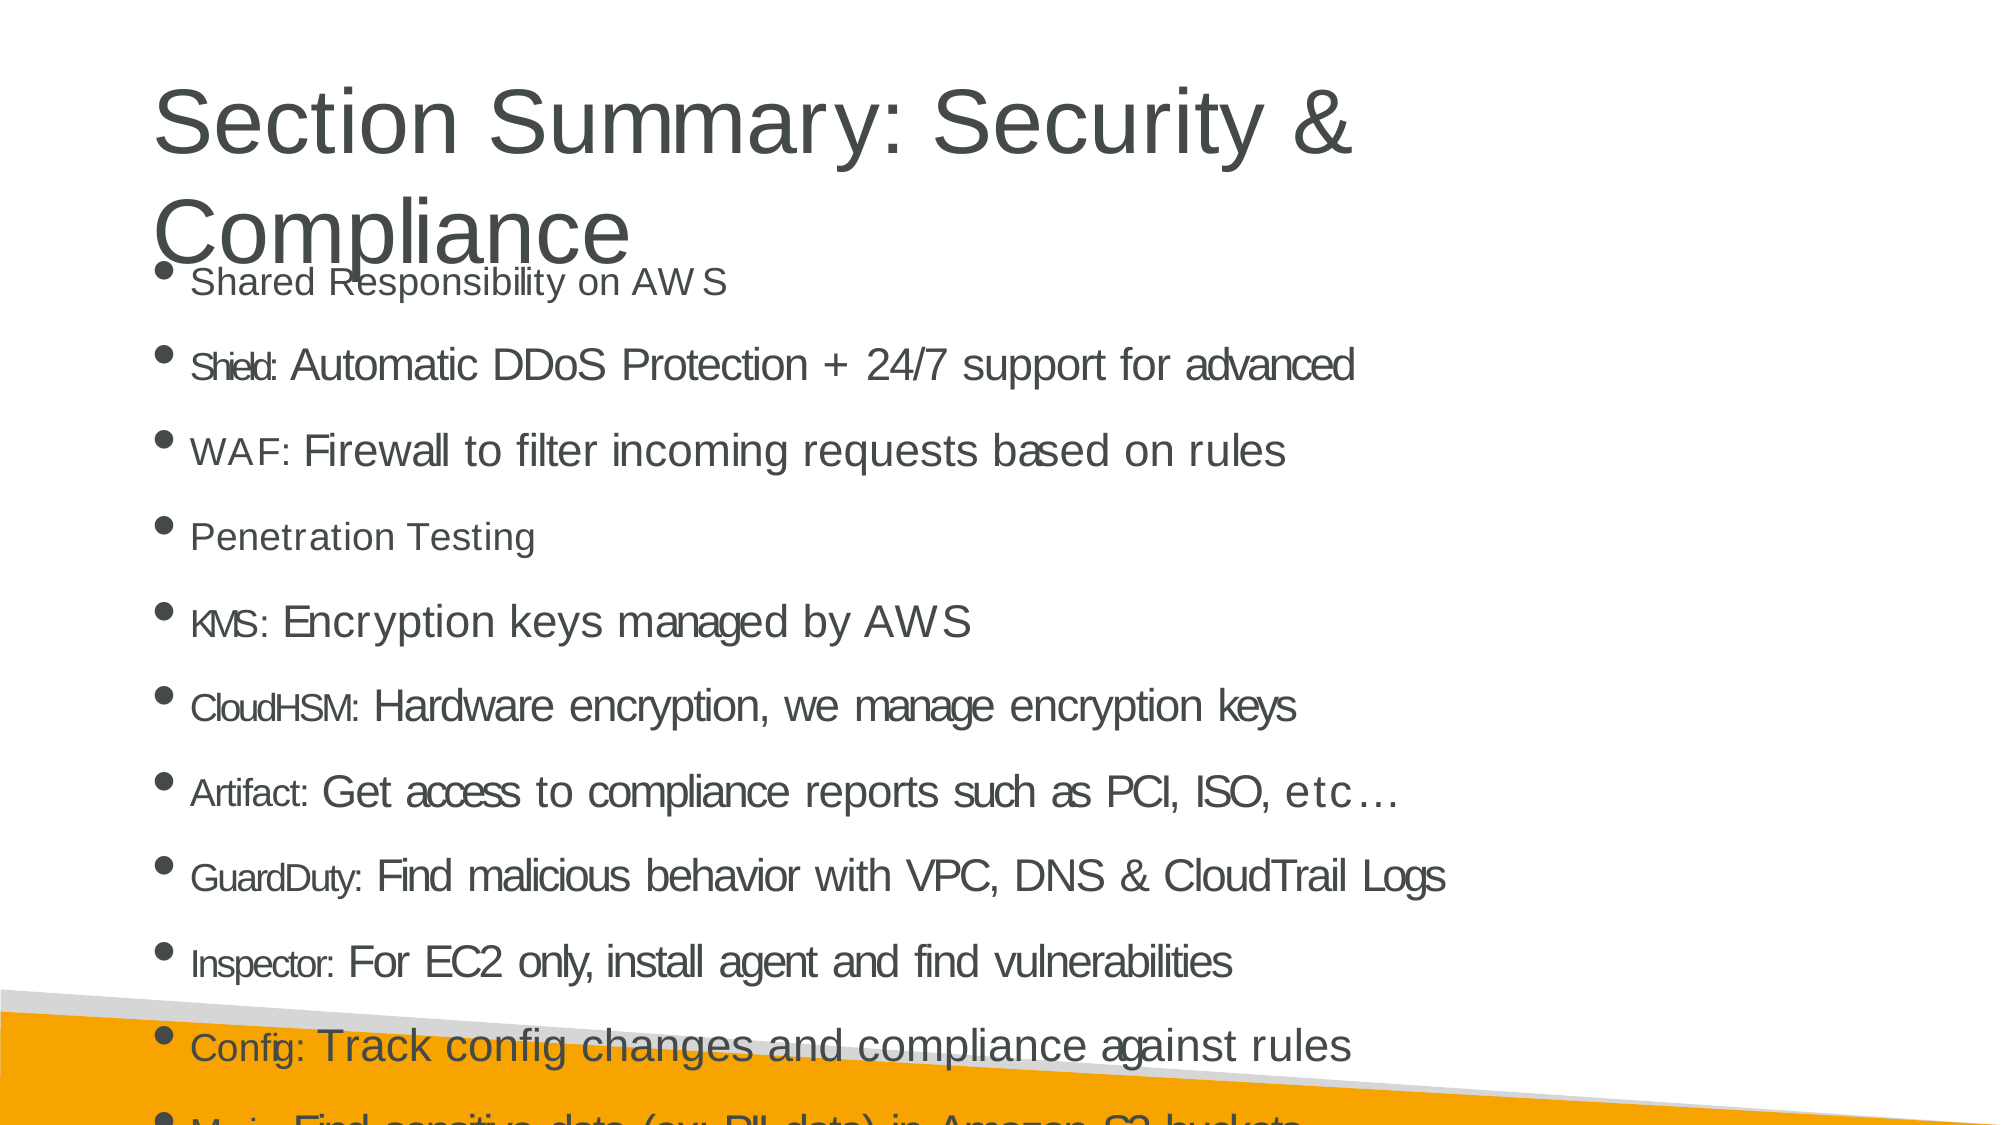

# Section Summary: Security & Compliance
Shared Responsibility on AWS
Shield: Automatic DDoS Protection + 24/7 support for advanced
WAF: Firewall to filter incoming requests based on rules
Penetration Testing
KMS: Encryption keys managed by AWS
CloudHSM: Hardware encryption, we manage encryption keys
Artifact: Get access to compliance reports such as PCI, ISO, etc…
GuardDuty: Find malicious behavior with VPC, DNS & CloudTrail Logs
Inspector: For EC2 only, install agent and find vulnerabilities
Config: Track config changes and compliance against rules
Macie: Find sensitive data (ex: PII data) in Amazon S3 buckets
CloudTrail:Track API calls made by users within account